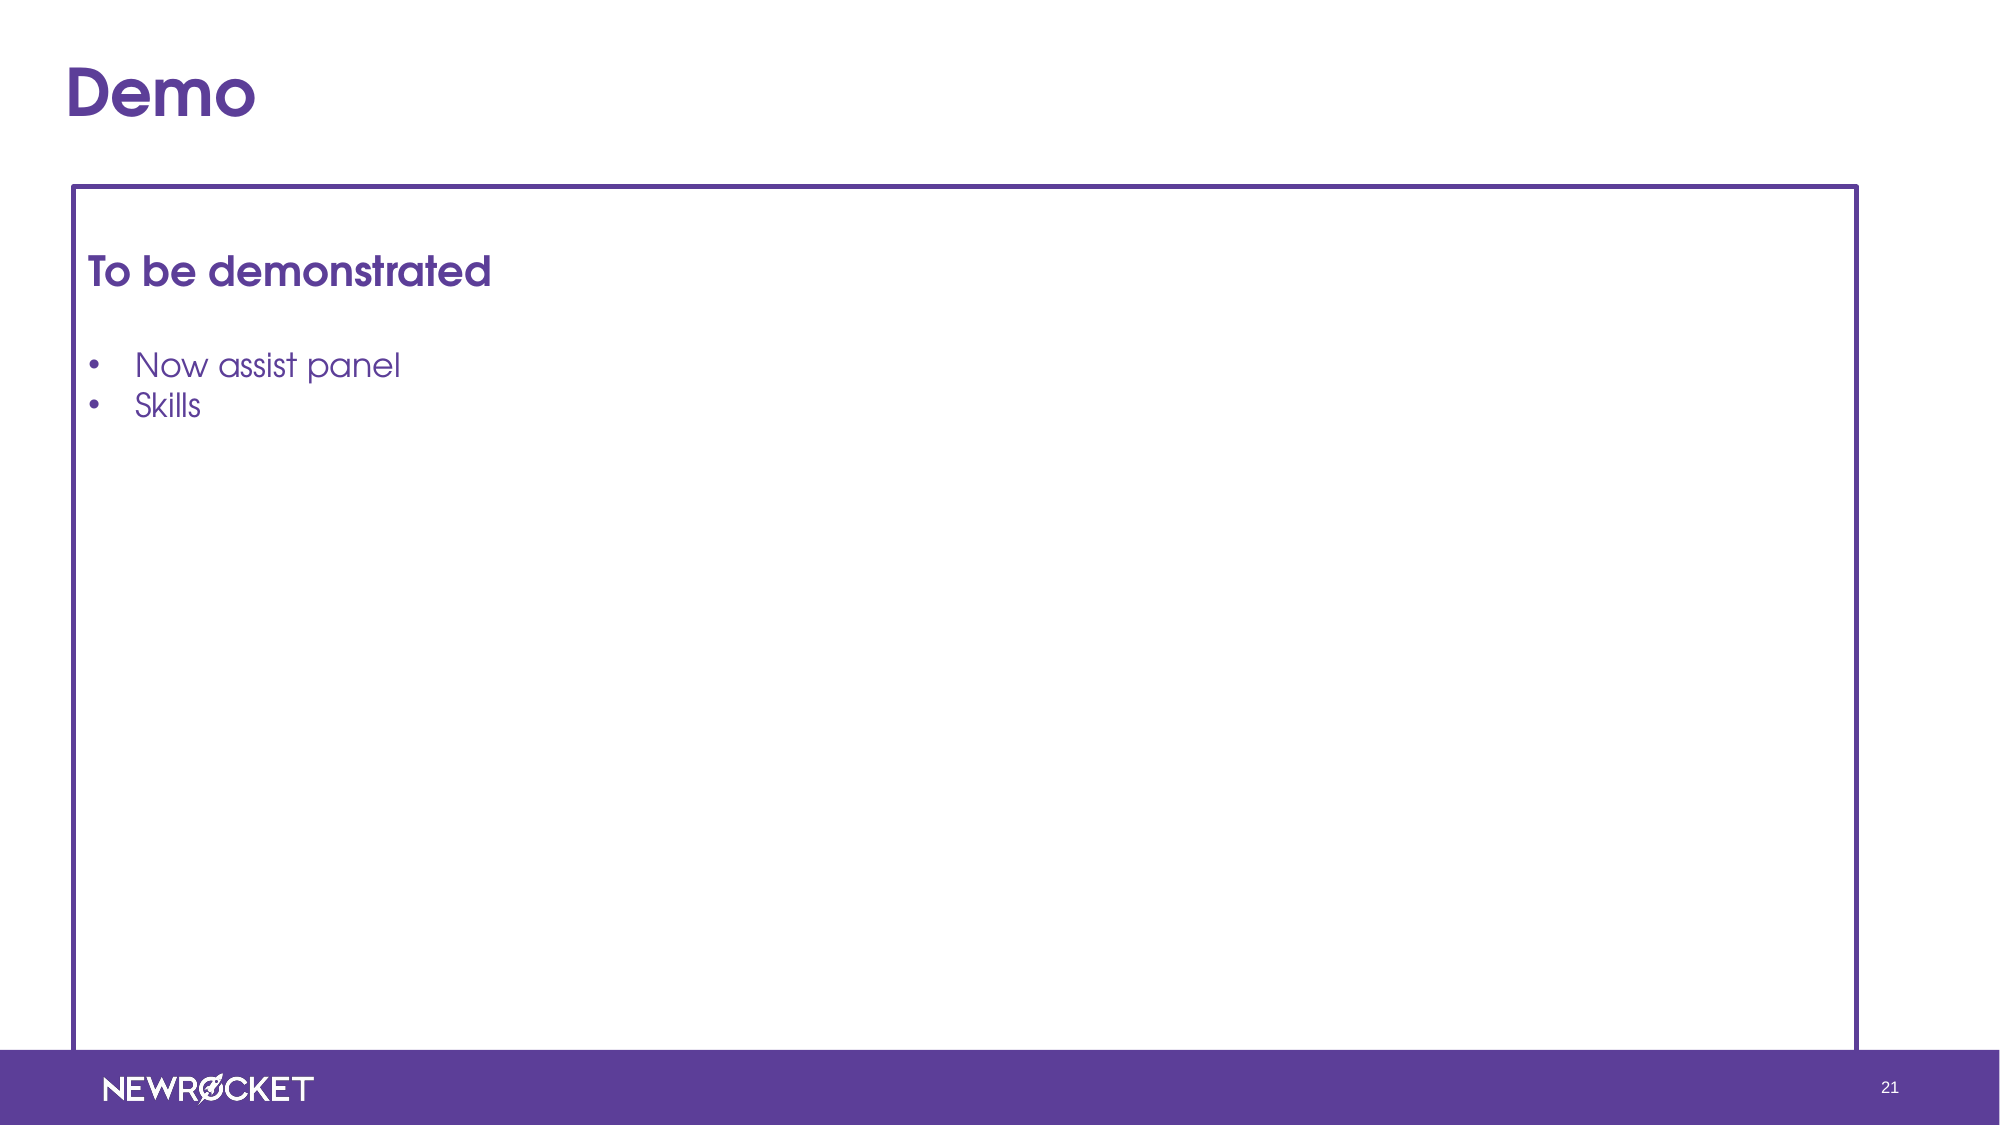

Demo

To be demonstrated

Now assist panel
Skills